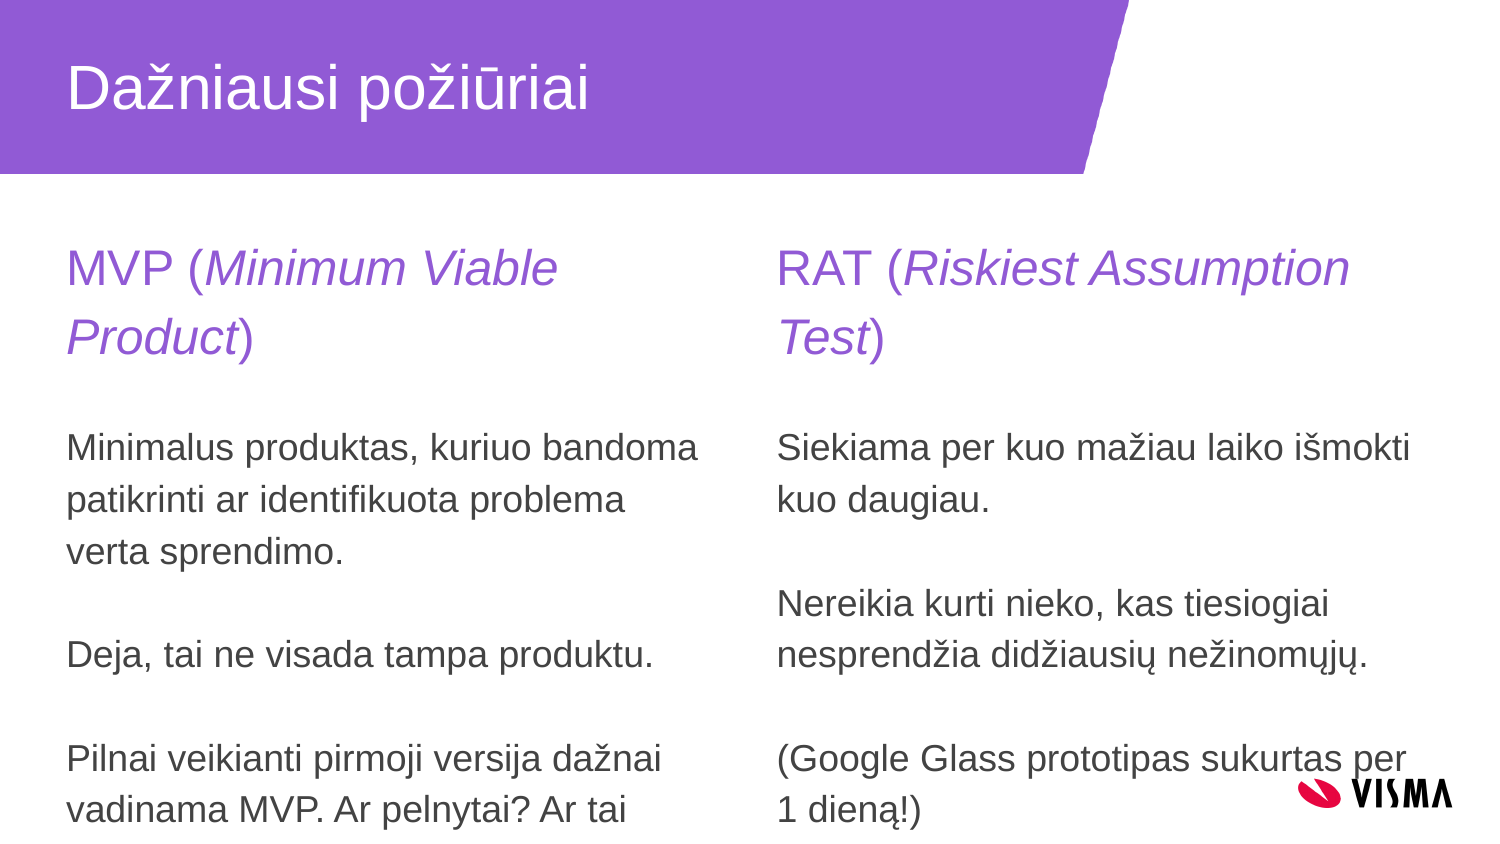

# Dažniausi požiūriai
MVP (Minimum Viable Product)

Minimalus produktas, kuriuo bandoma patikrinti ar identifikuota problema verta sprendimo.

Deja, tai ne visada tampa produktu.

Pilnai veikianti pirmoji versija dažnai vadinama MVP. Ar pelnytai? Ar tai tikrai minimum?
RAT (Riskiest Assumption Test)

Siekiama per kuo mažiau laiko išmokti kuo daugiau.

Nereikia kurti nieko, kas tiesiogiai nesprendžia didžiausių nežinomųjų.

(Google Glass prototipas sukurtas per 1 dieną!)